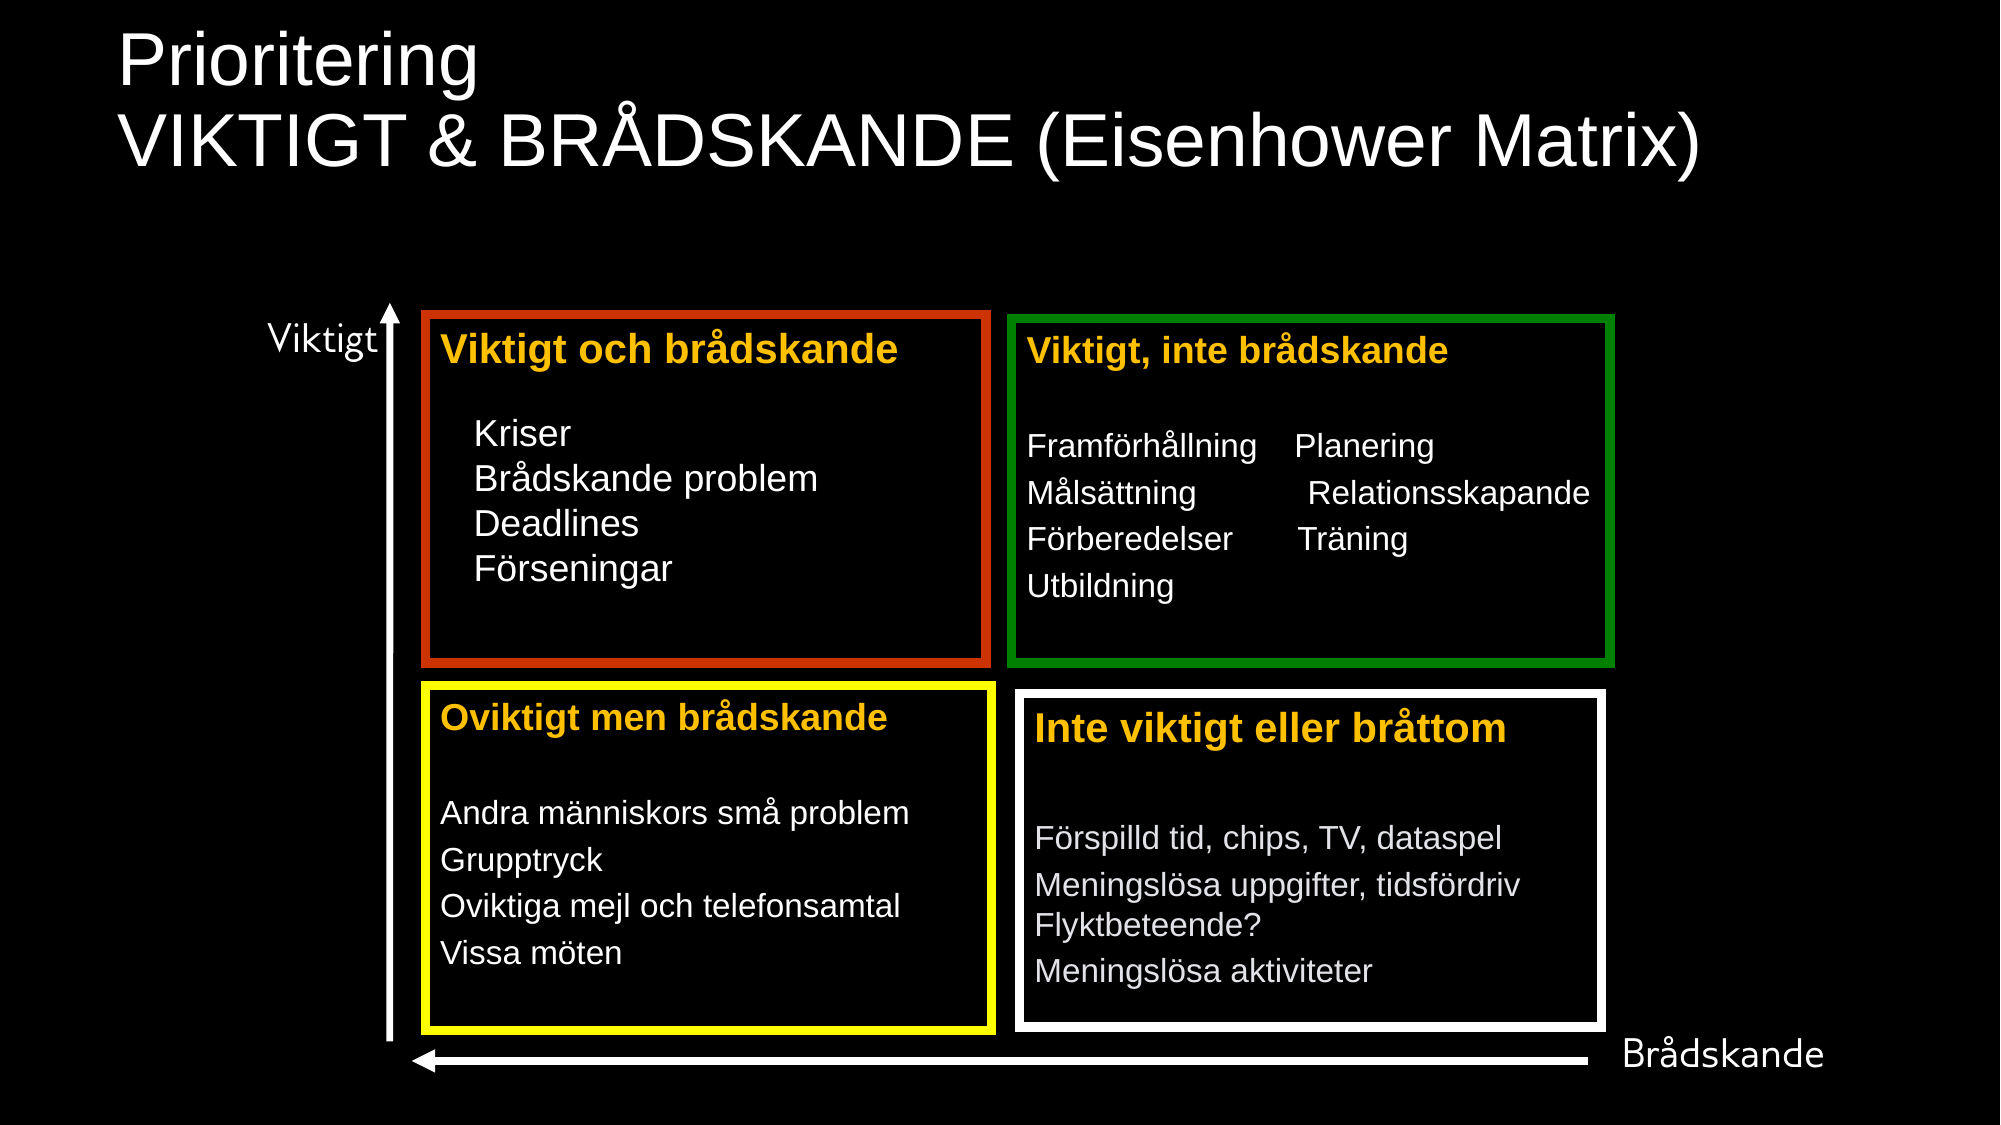

# Prioritering VIKTIGT & BRÅDSKANDE (Eisenhower Matrix)

Viktigt

Viktigt och brådskande

Viktigt, inte brådskande

Framförhållning    Planering
Målsättning            Relationsskapande
Förberedelser       Träning
Utbildning
Kriser
Brådskande problem
Deadlines
Förseningar
Oviktigt men brådskande

Andra människors små problem
Grupptryck
Oviktiga mejl och telefonsamtal
Vissa möten
Inte viktigt eller bråttom

Förspilld tid, chips, TV, dataspel
Meningslösa uppgifter, tidsfördriv Flyktbeteende?
Meningslösa aktiviteter

Brådskande